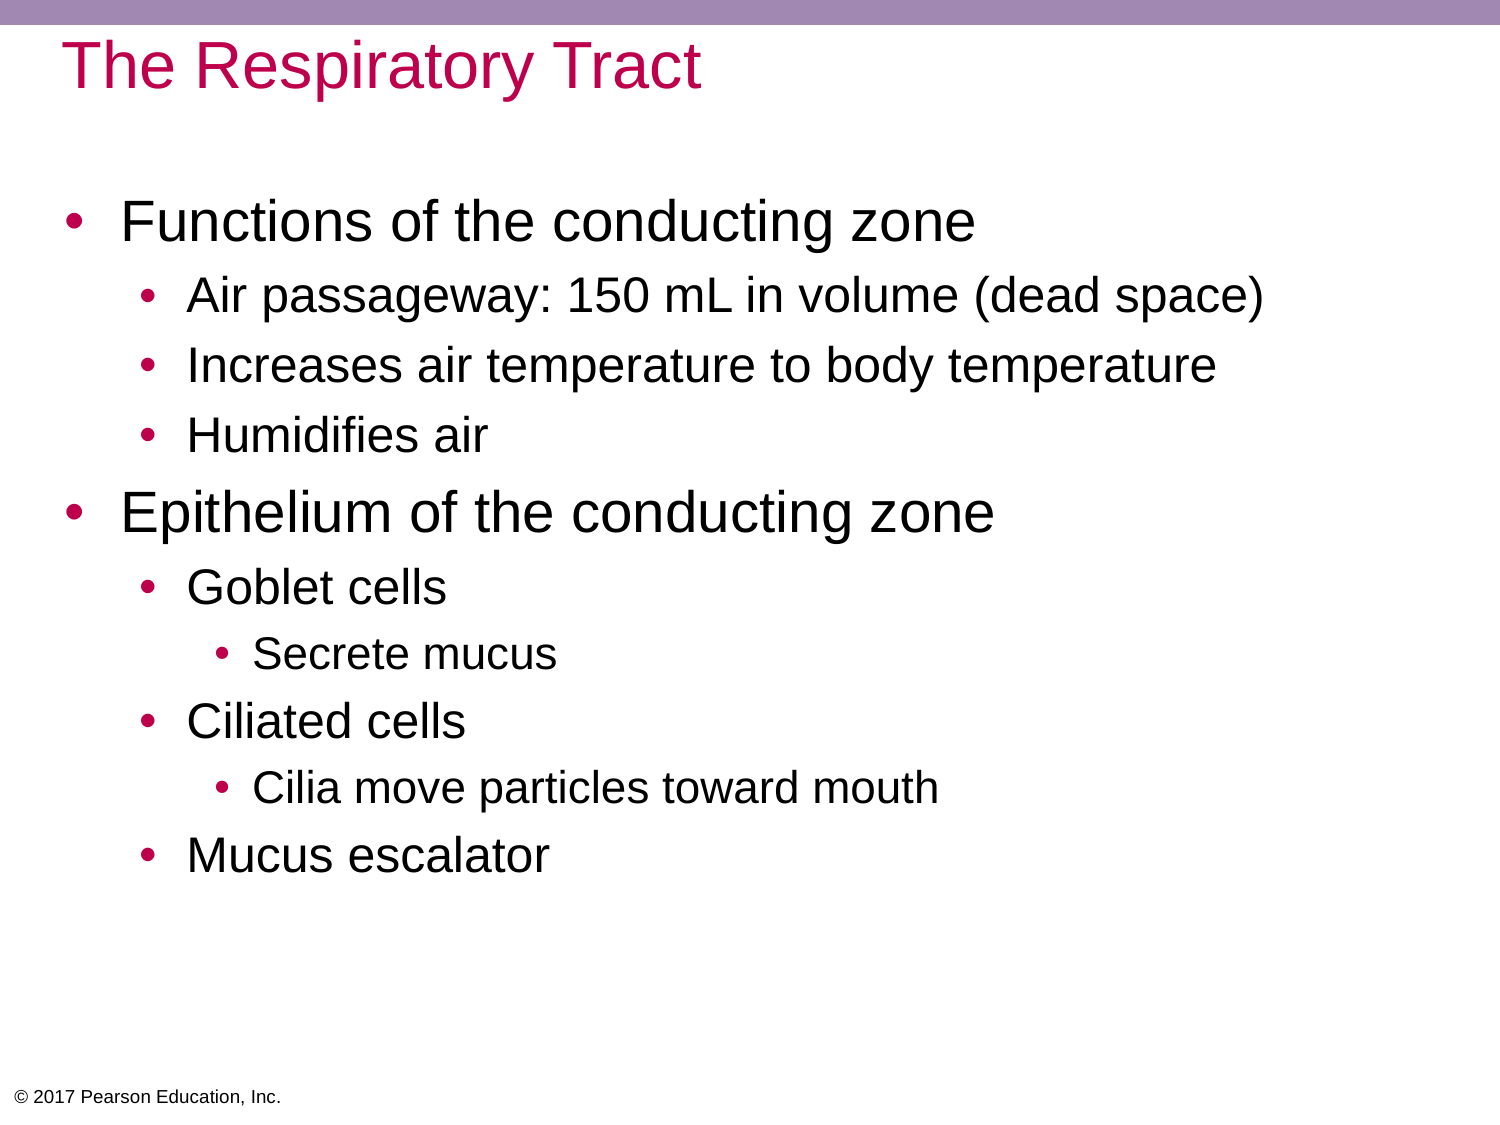

# The Respiratory Tract
Functions of the conducting zone
Air passageway: 150 mL in volume (dead space)
Increases air temperature to body temperature
Humidifies air
Epithelium of the conducting zone
Goblet cells
Secrete mucus
Ciliated cells
Cilia move particles toward mouth
Mucus escalator